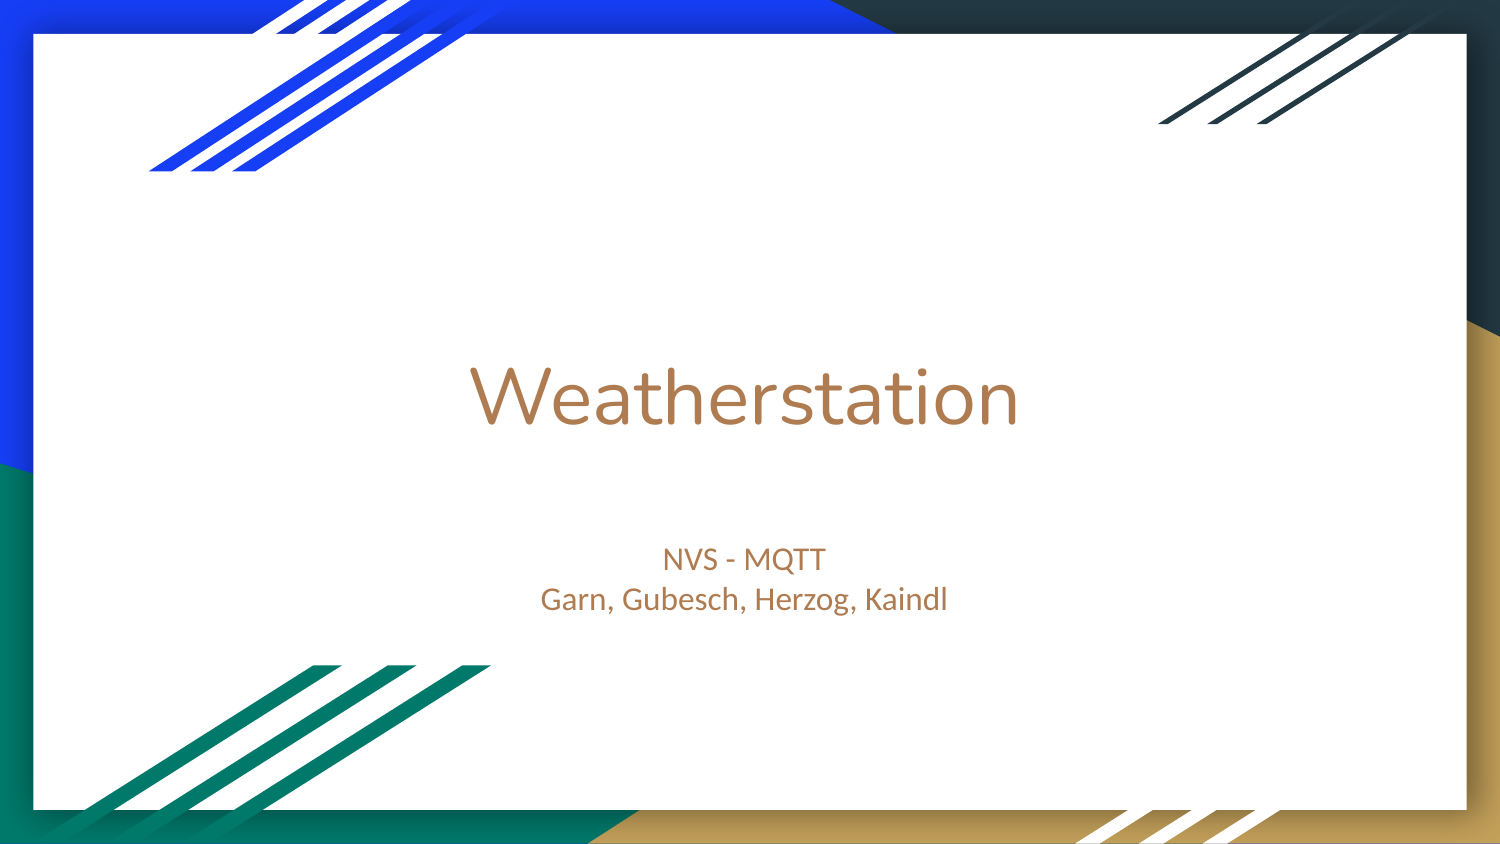

# Weatherstation
NVS - MQTT
Garn, Gubesch, Herzog, Kaindl